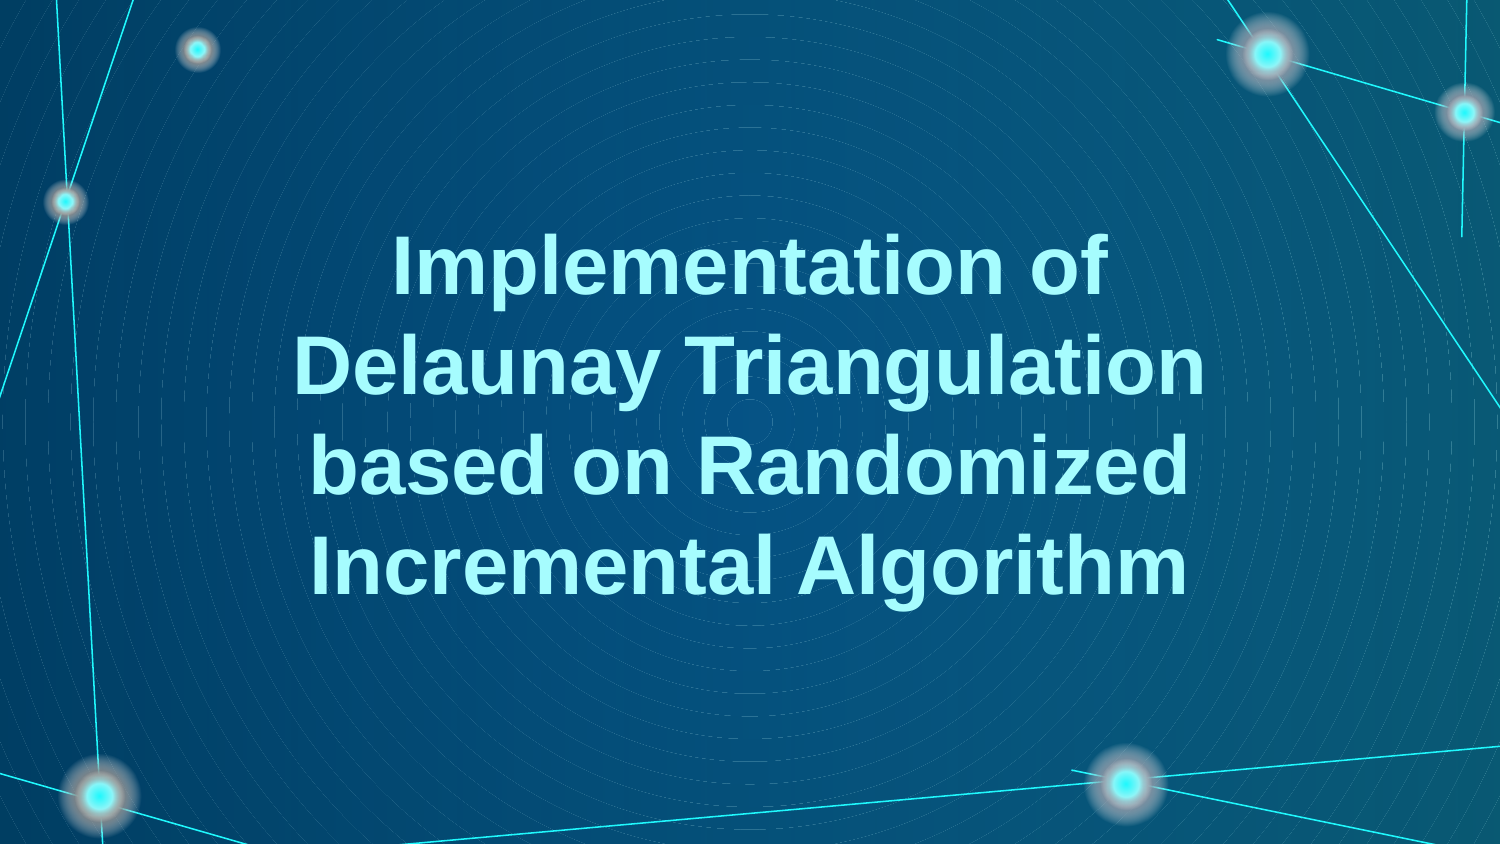

# Implementation of Delaunay Triangulation based on Randomized Incremental Algorithm